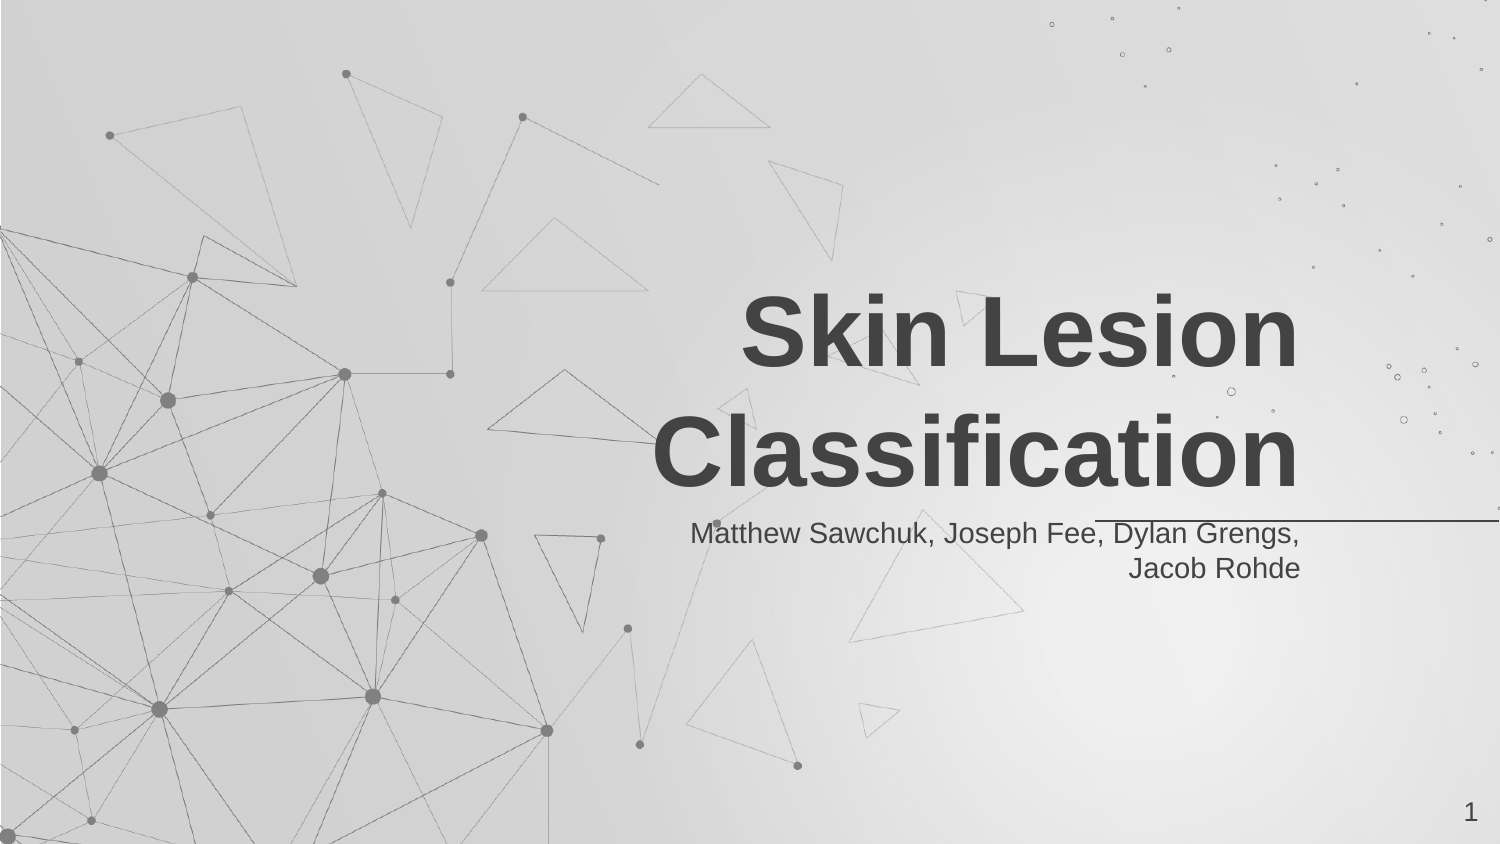

# Skin Lesion Classification
Matthew Sawchuk, Joseph Fee, Dylan Grengs, Jacob Rohde
1